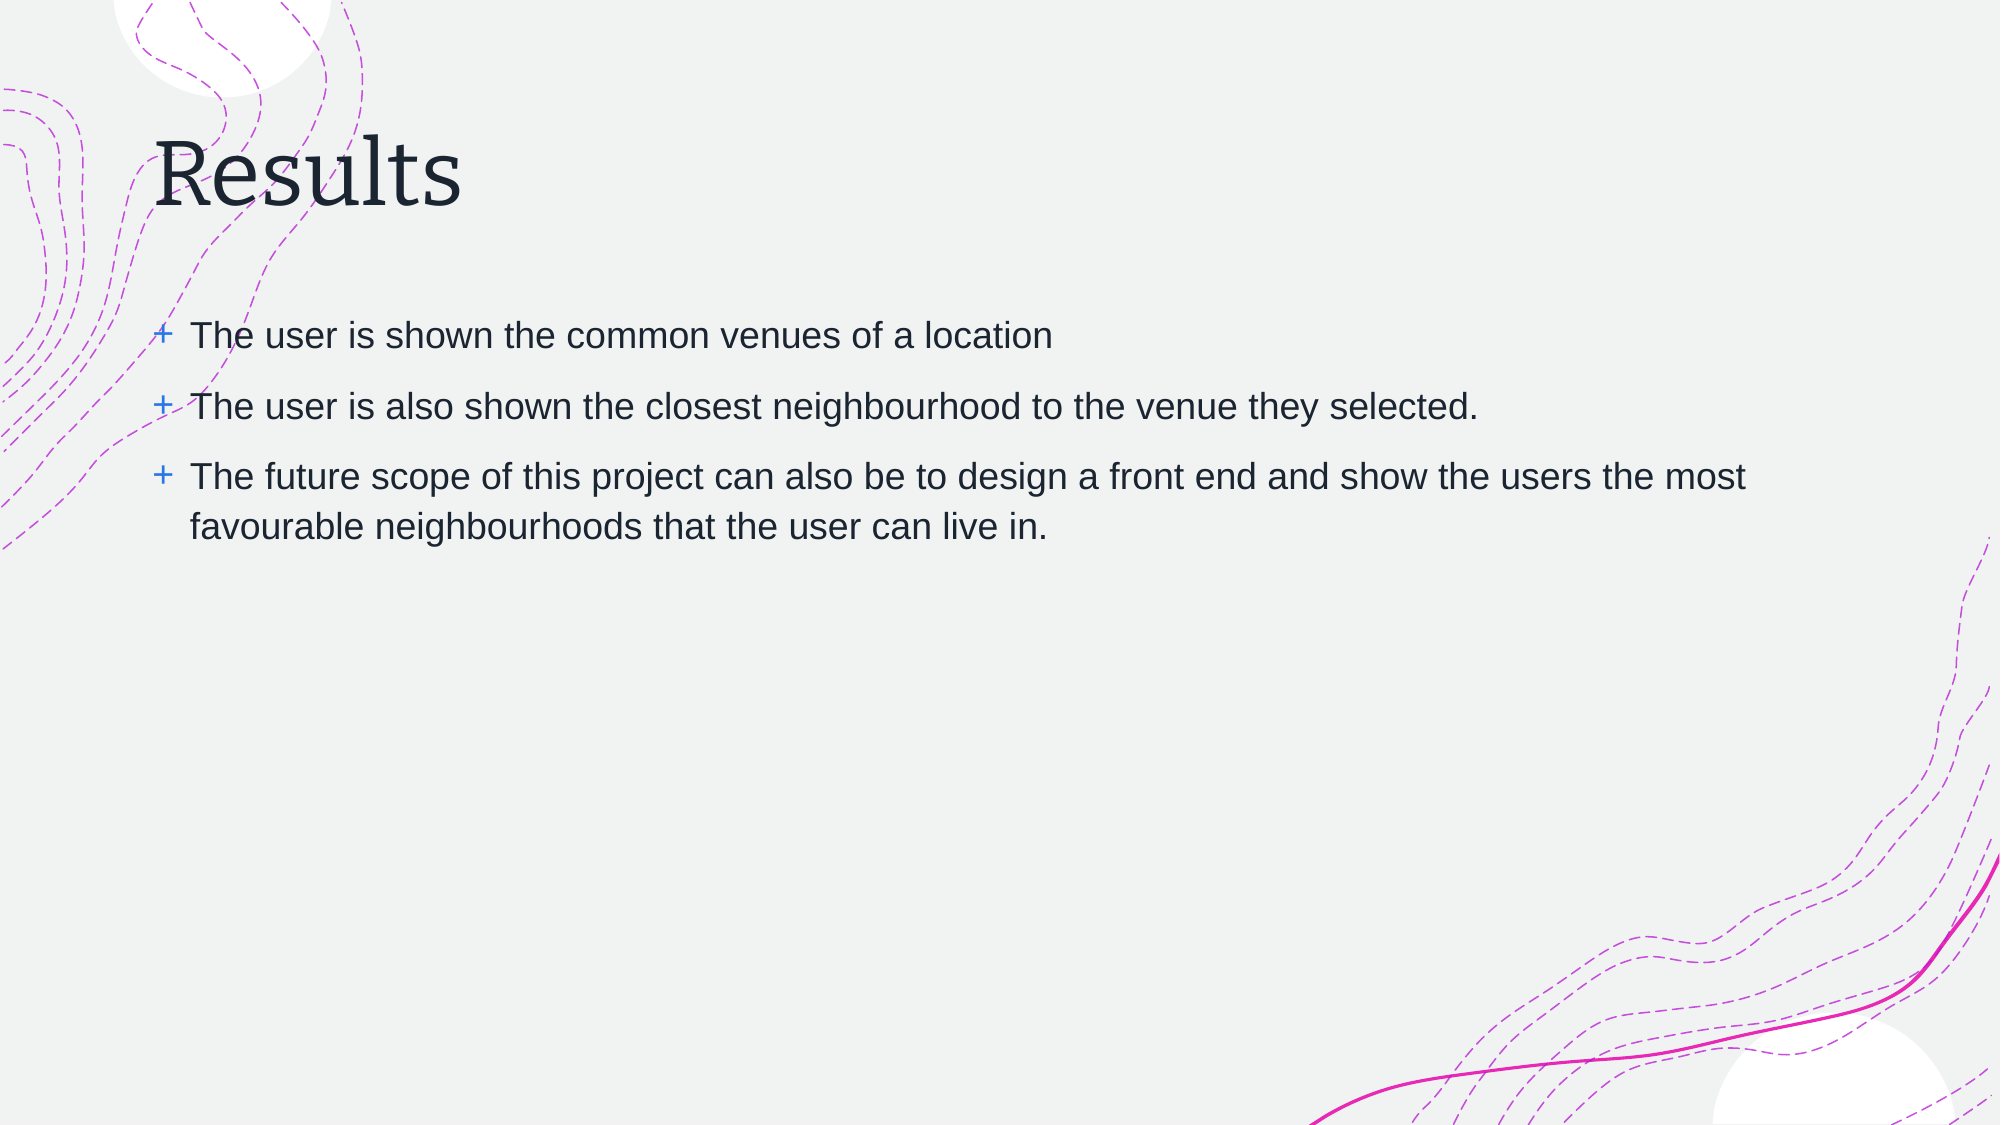

# Results
The user is shown the common venues of a location
The user is also shown the closest neighbourhood to the venue they selected.
The future scope of this project can also be to design a front end and show the users the most favourable neighbourhoods that the user can live in.